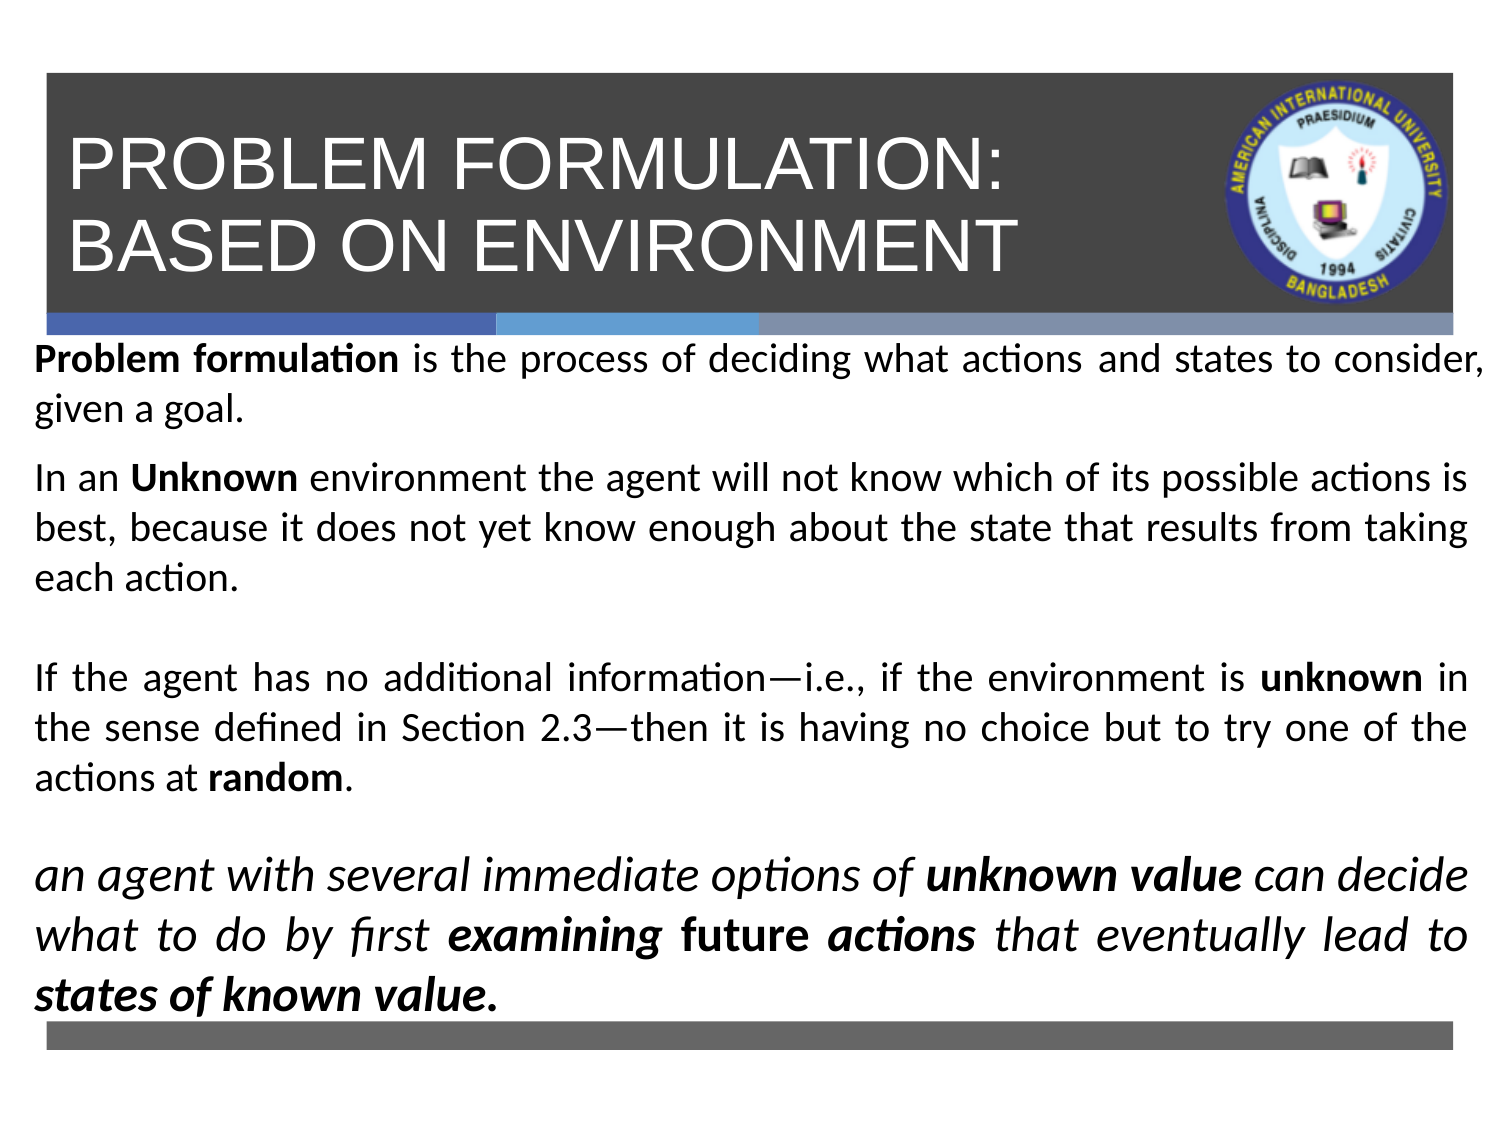

# PROBLEM FORMULATION: BASED ON ENVIRONMENT
Problem formulation is the process of deciding what actions  and states to consider, given a goal.
In an Unknown environment the agent will not know which of its possible actions is best, because it does not yet know enough about the state that results from taking each action.

If the agent has no additional information—i.e., if the environment is unknown in the sense defined in Section 2.3—then it is having no choice but to try one of the actions at random.
an agent with several immediate options of unknown value can decide what to do by first examining future actions that eventually lead to states of known value.